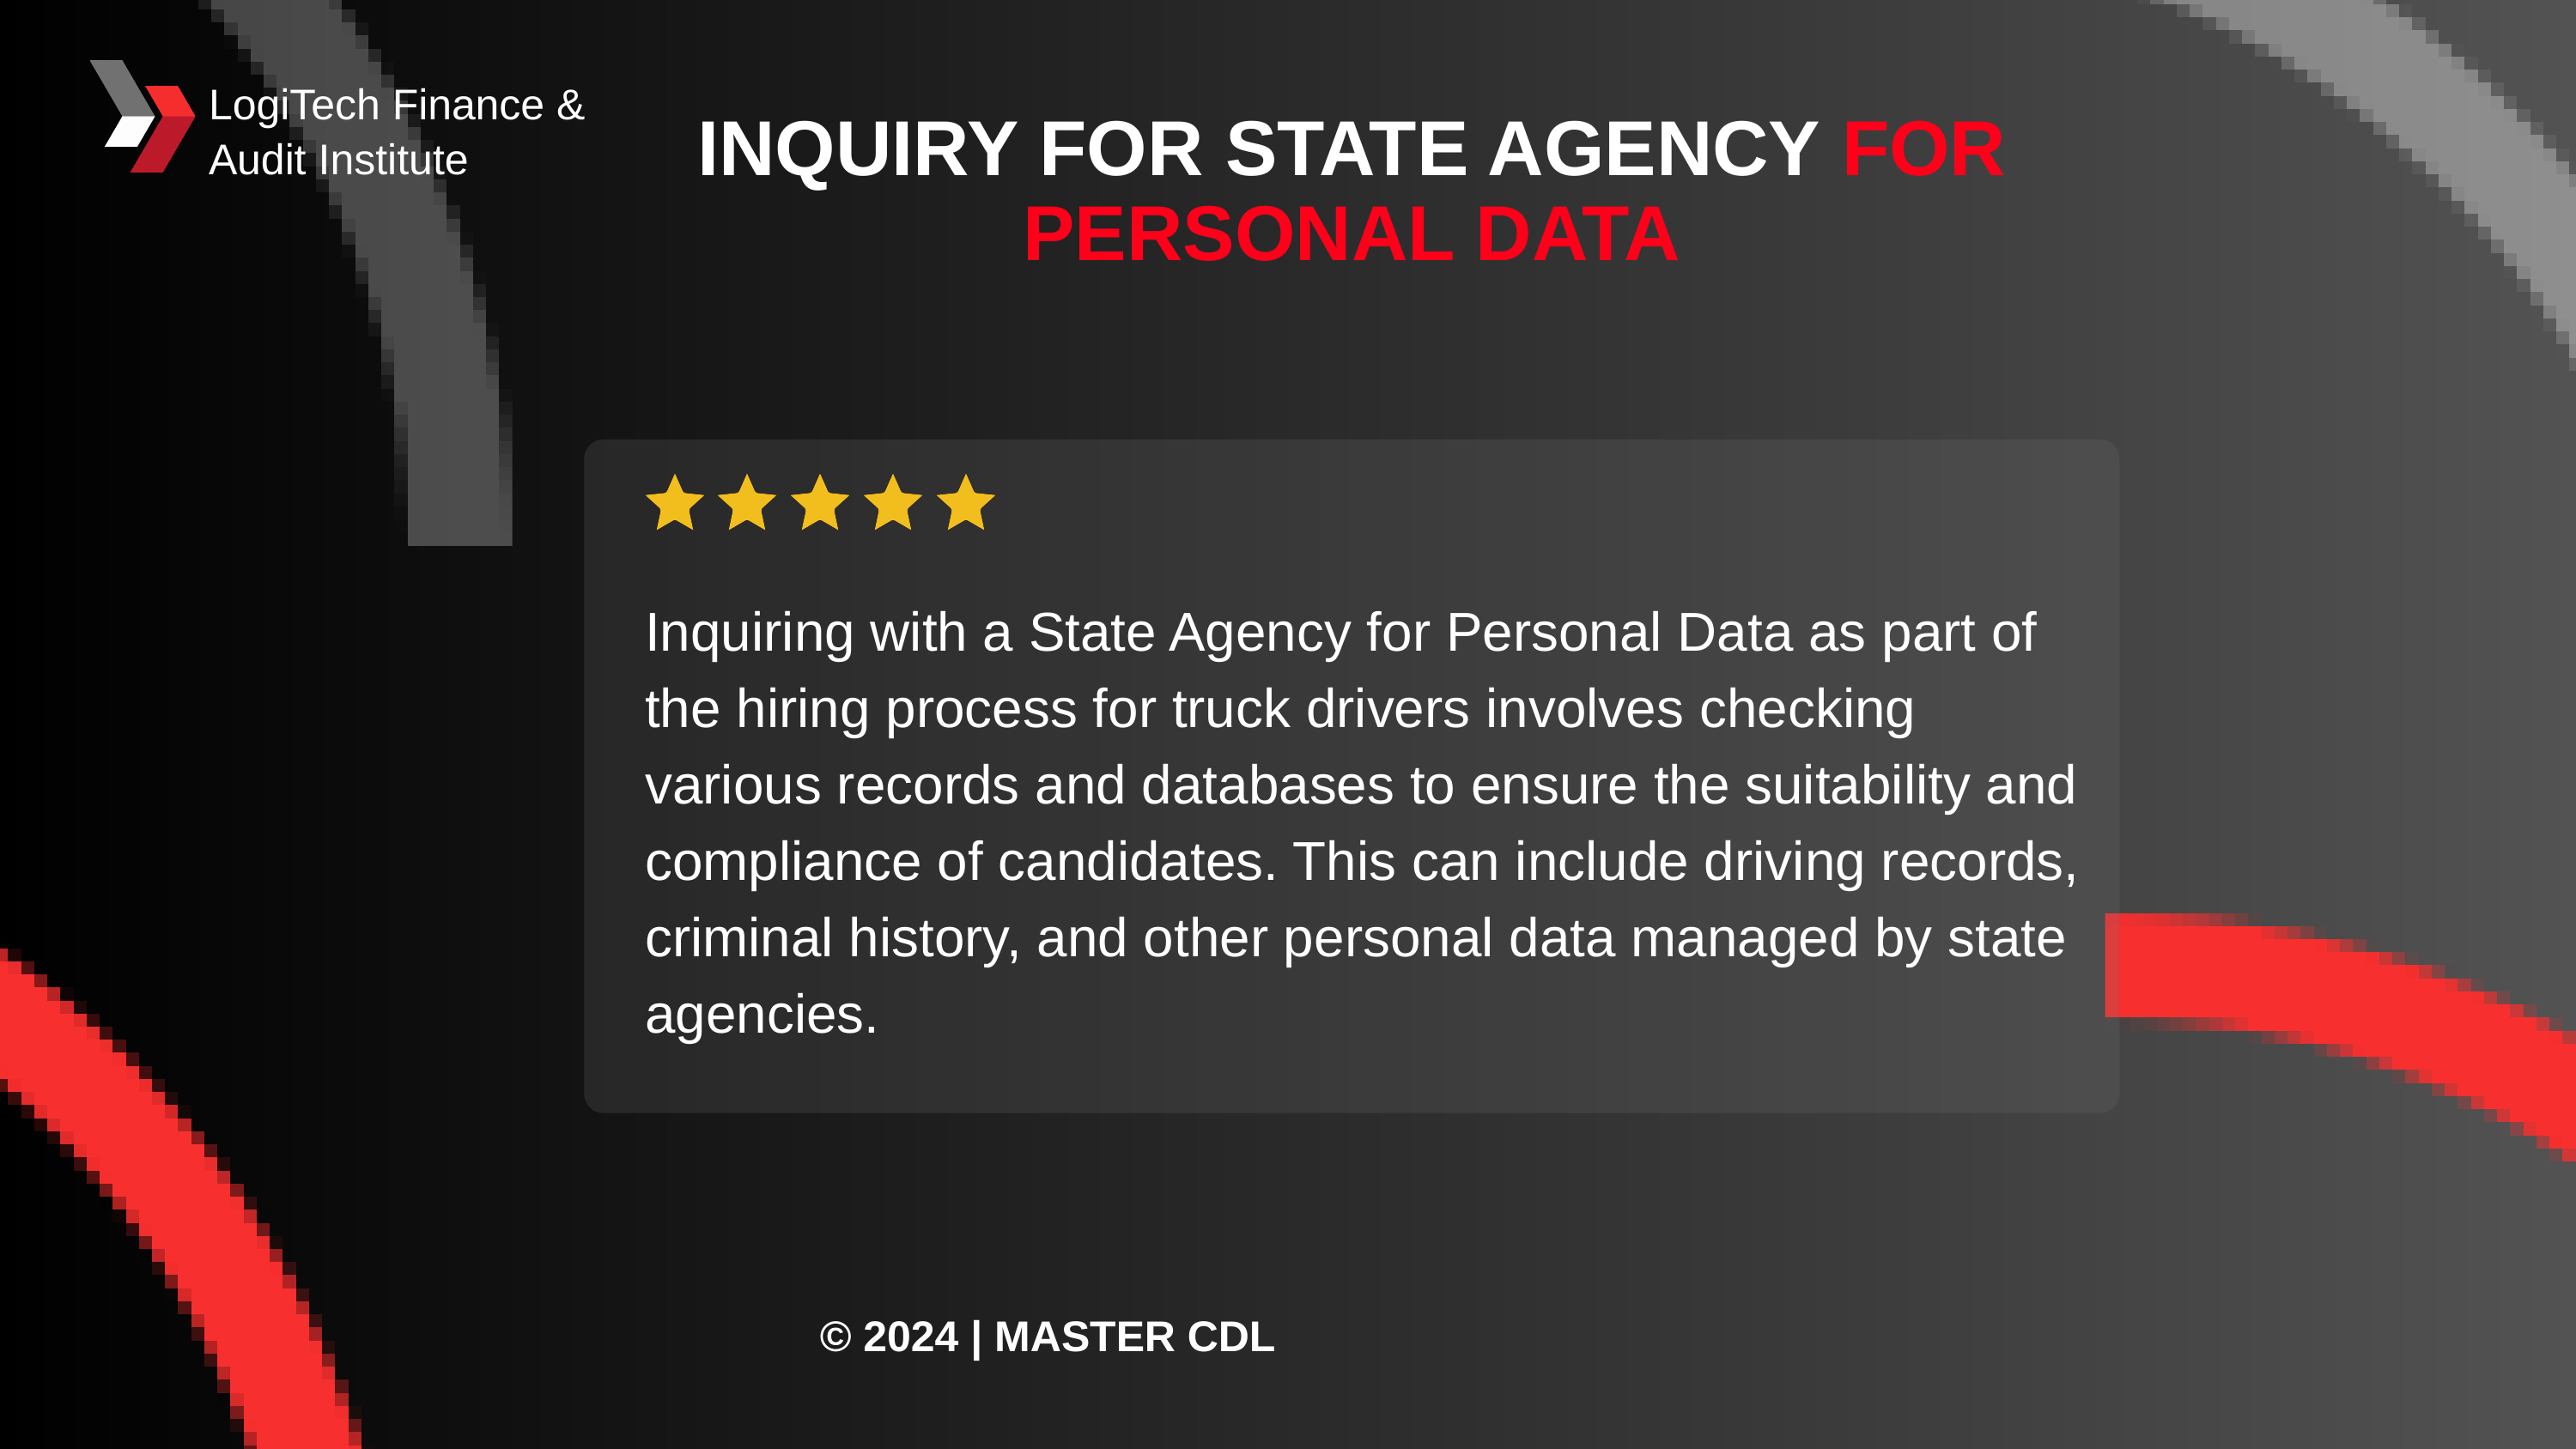

LogiTech Finance & Audit Institute
INQUIRY FOR STATE AGENCY FOR PERSONAL DATA

Inquiring with a State Agency for Personal Data as part of the hiring process for truck drivers involves checking various records and databases to ensure the suitability and compliance of candidates. This can include driving records, criminal history, and other personal data managed by state agencies.

© 2024 | MASTER CDL